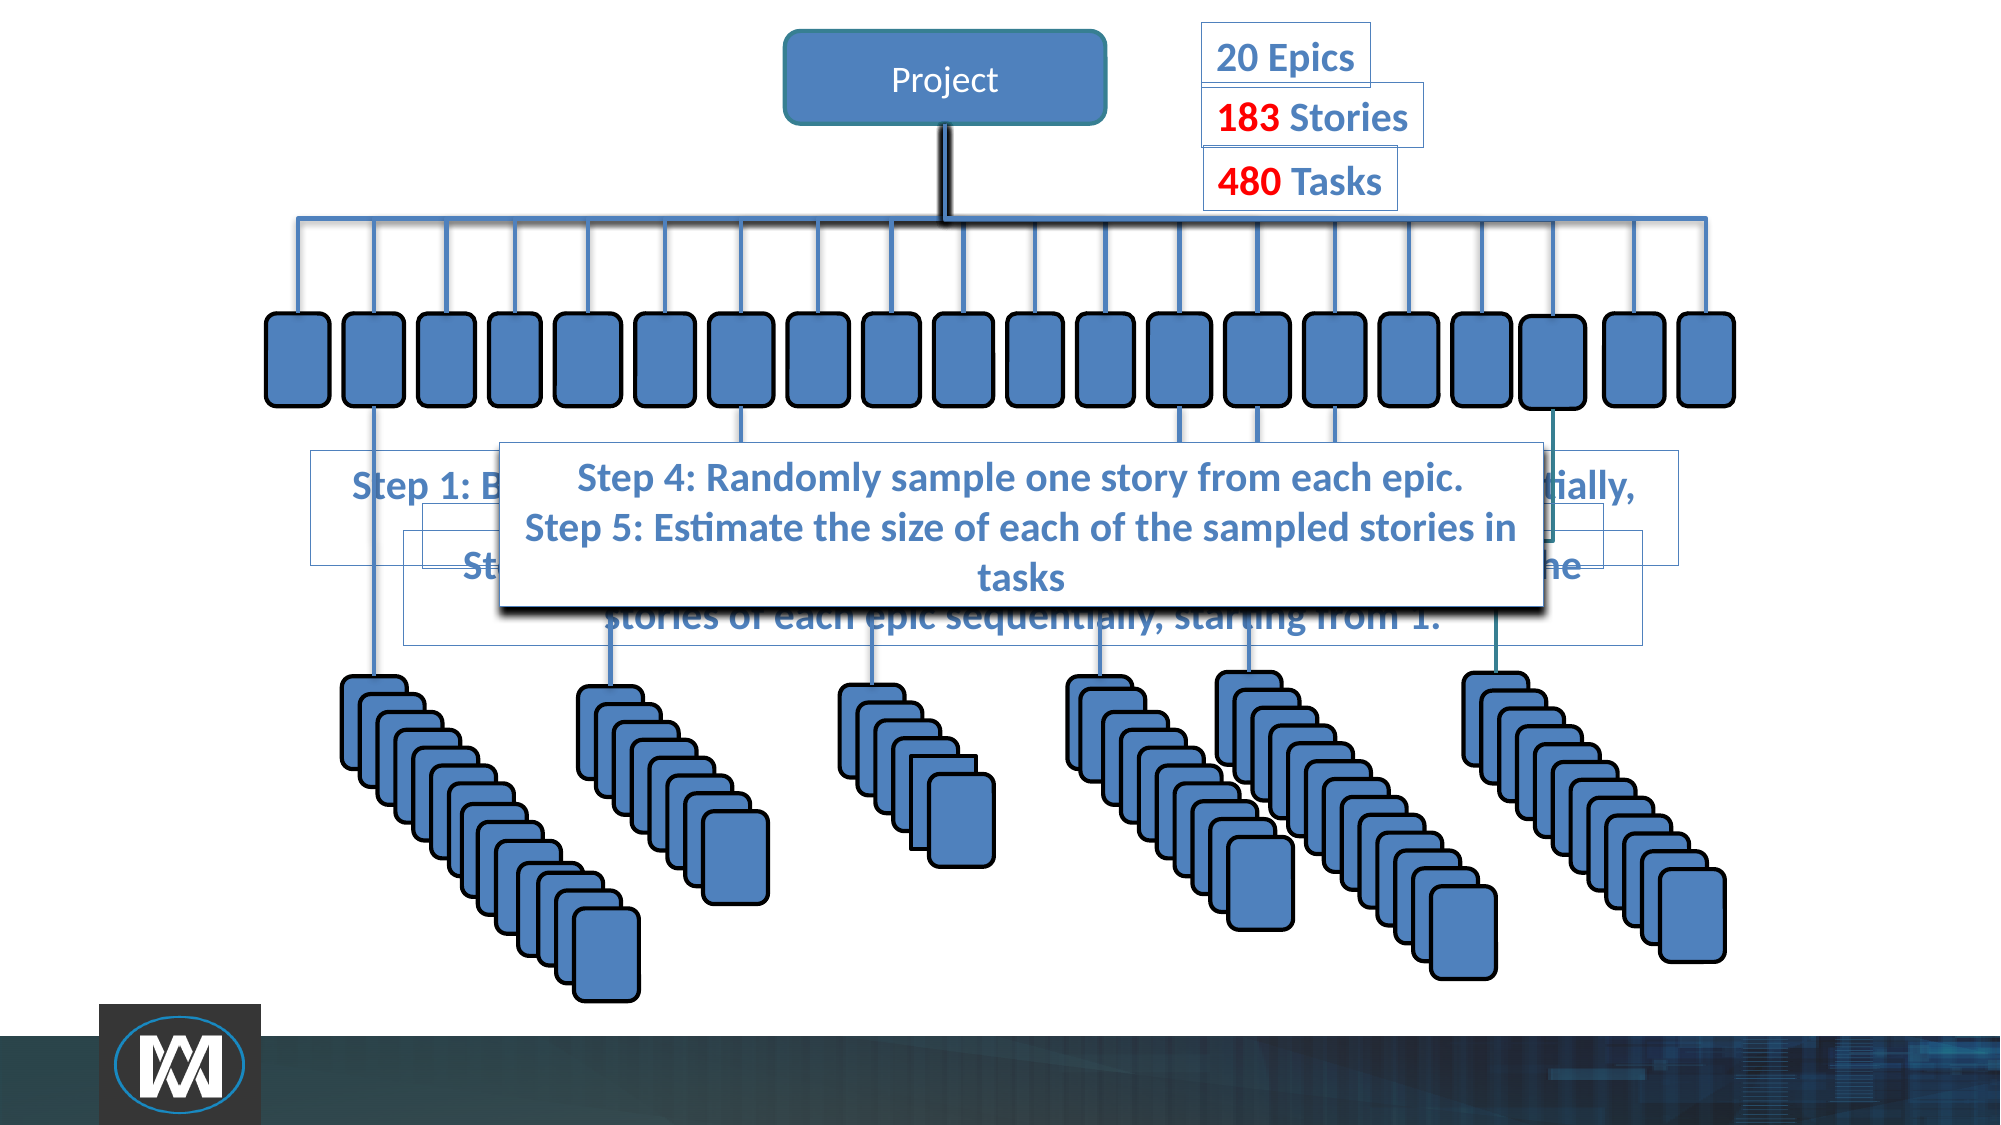

20 Epics
Project
183 Stories
480 Tasks

Step 4: Randomly sample one story from each epic.
Step 5: Estimate the size of each of the sampled stories in tasks
Step 1: Break your project down into epics and number them sequentially, starting from 1
Step 2: Randomly sample 7 epics. Duplicates are allowed!
Step 3: Break each of the sampled epics into stories. Number the stories of each epic sequentially, starting from 1.
1
1
1
1
1

1

2
1
1
1
1
1
1
1
1
1
1

1
1
1
1
1
8
1
1
1
1
1

1
1
1

1
1
1
1
1

1
1
1
5
1
1

1
1

1

1

1